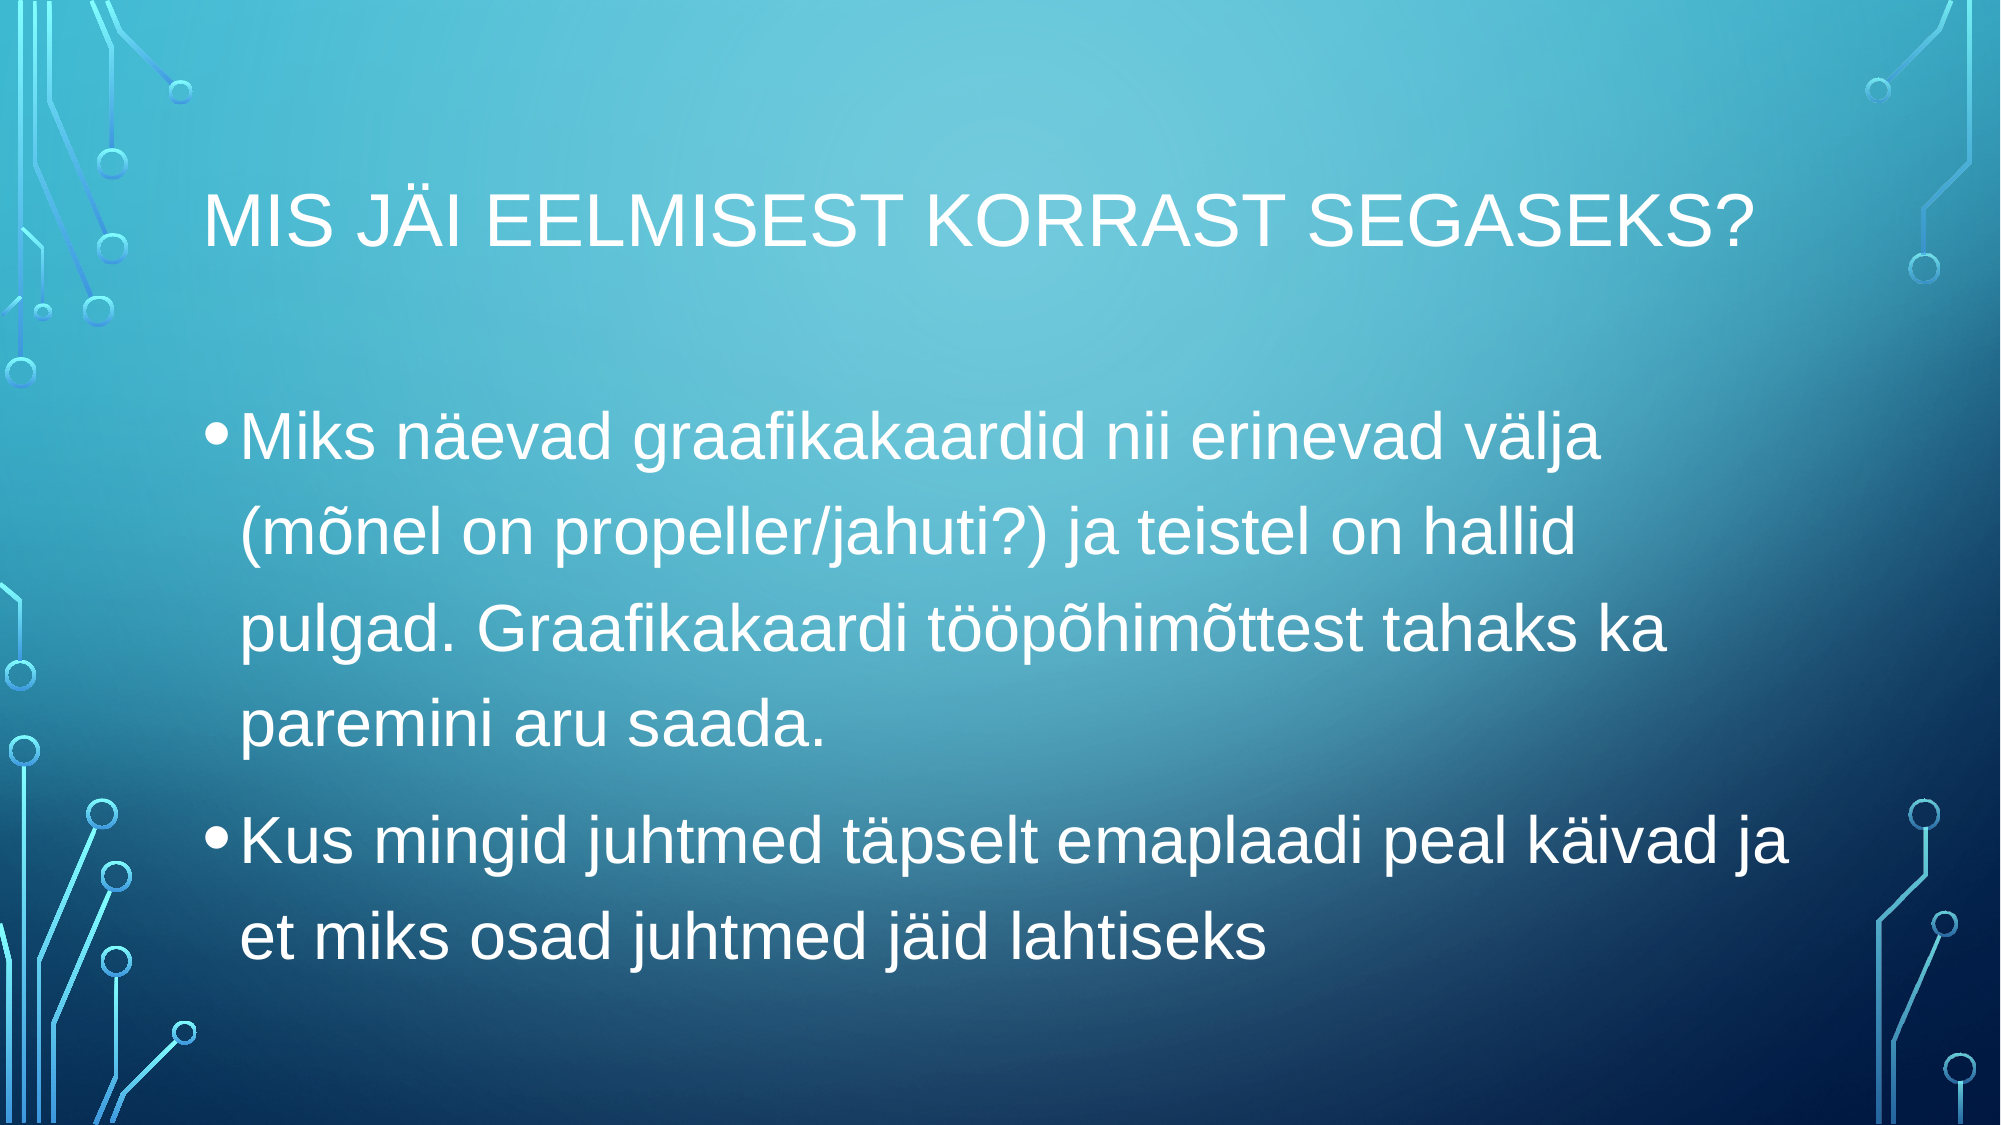

# Mis jäi eelmisest korrast segaseks?
Miks näevad graafikakaardid nii erinevad välja (mõnel on propeller/jahuti?) ja teistel on hallid pulgad. Graafikakaardi tööpõhimõttest tahaks ka paremini aru saada.
Kus mingid juhtmed täpselt emaplaadi peal käivad ja et miks osad juhtmed jäid lahtiseks